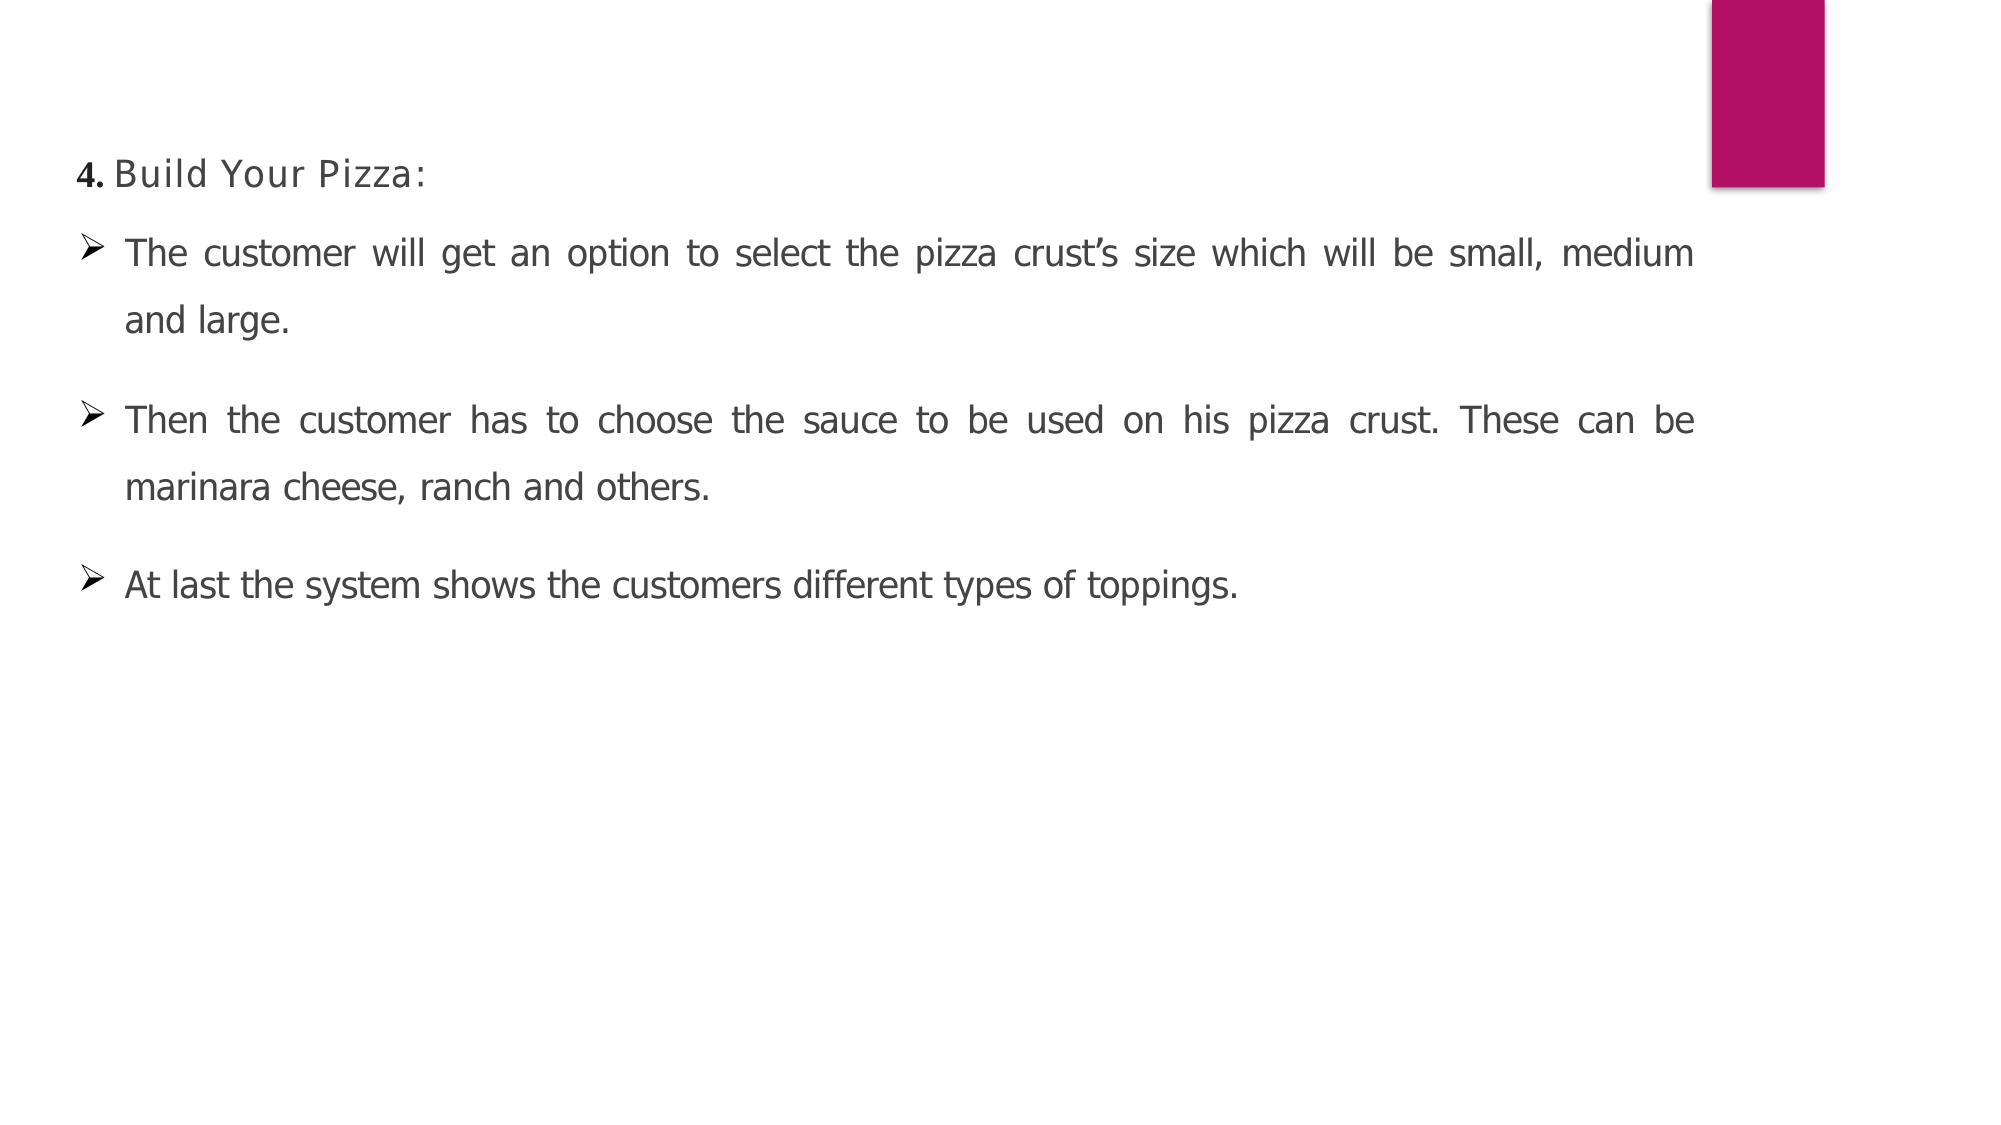

4. Build Your Pizza:
The customer will get an option to select the pizza crust’s size which will be small, medium and large.
Then the customer has to choose the sauce to be used on his pizza crust. These can be marinara cheese, ranch and others.
At last the system shows the customers different types of toppings.